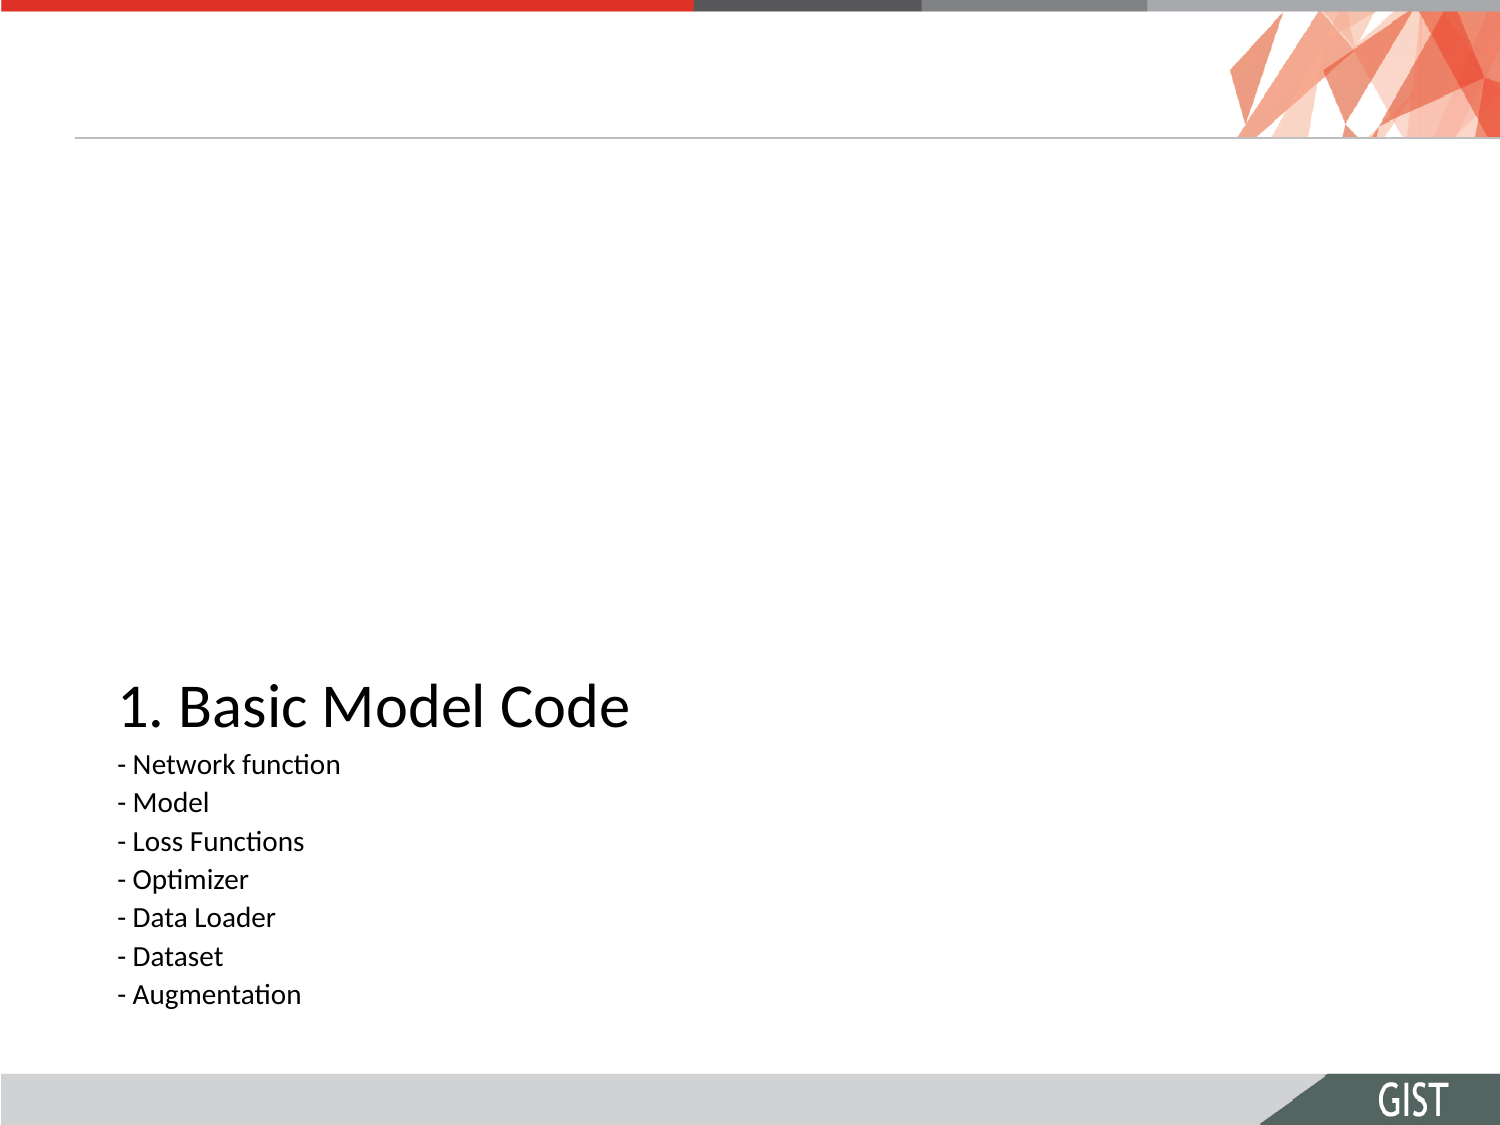

# 1. Basic Model Code
- Network function
- Model
- Loss Functions
- Optimizer
- Data Loader
- Dataset
- Augmentation